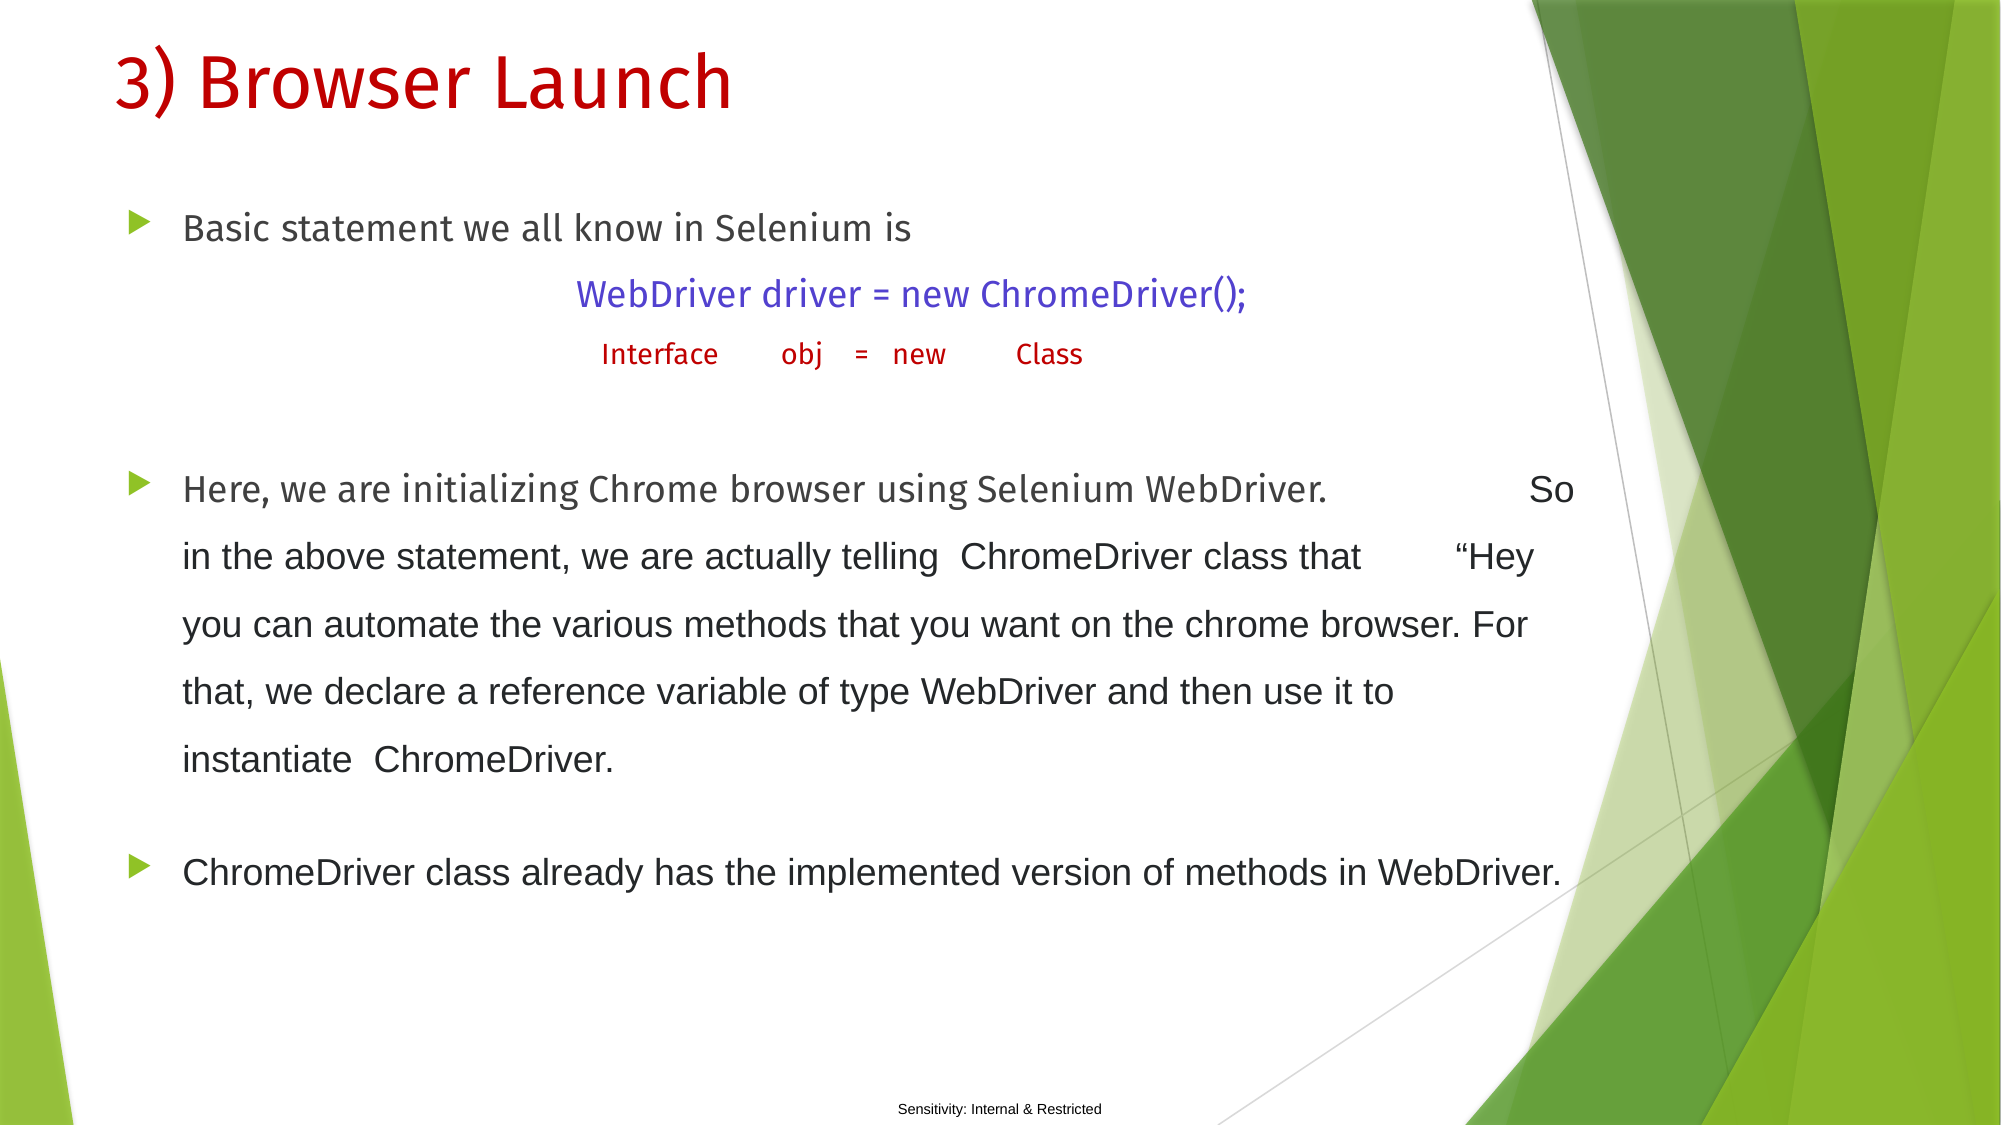

# 3) Browser Launch
Basic statement we all know in Selenium is
			WebDriver driver = new ChromeDriver();
			     Interface        obj    =   new         Class

Here, we are initializing Chrome browser using Selenium WebDriver.                    So in the above statement, we are actually telling  ChromeDriver class that         “Hey you can automate the various methods that you want on the chrome browser. For that, we declare a reference variable of type WebDriver and then use it to instantiate  ChromeDriver.

ChromeDriver class already has the implemented version of methods in WebDriver.